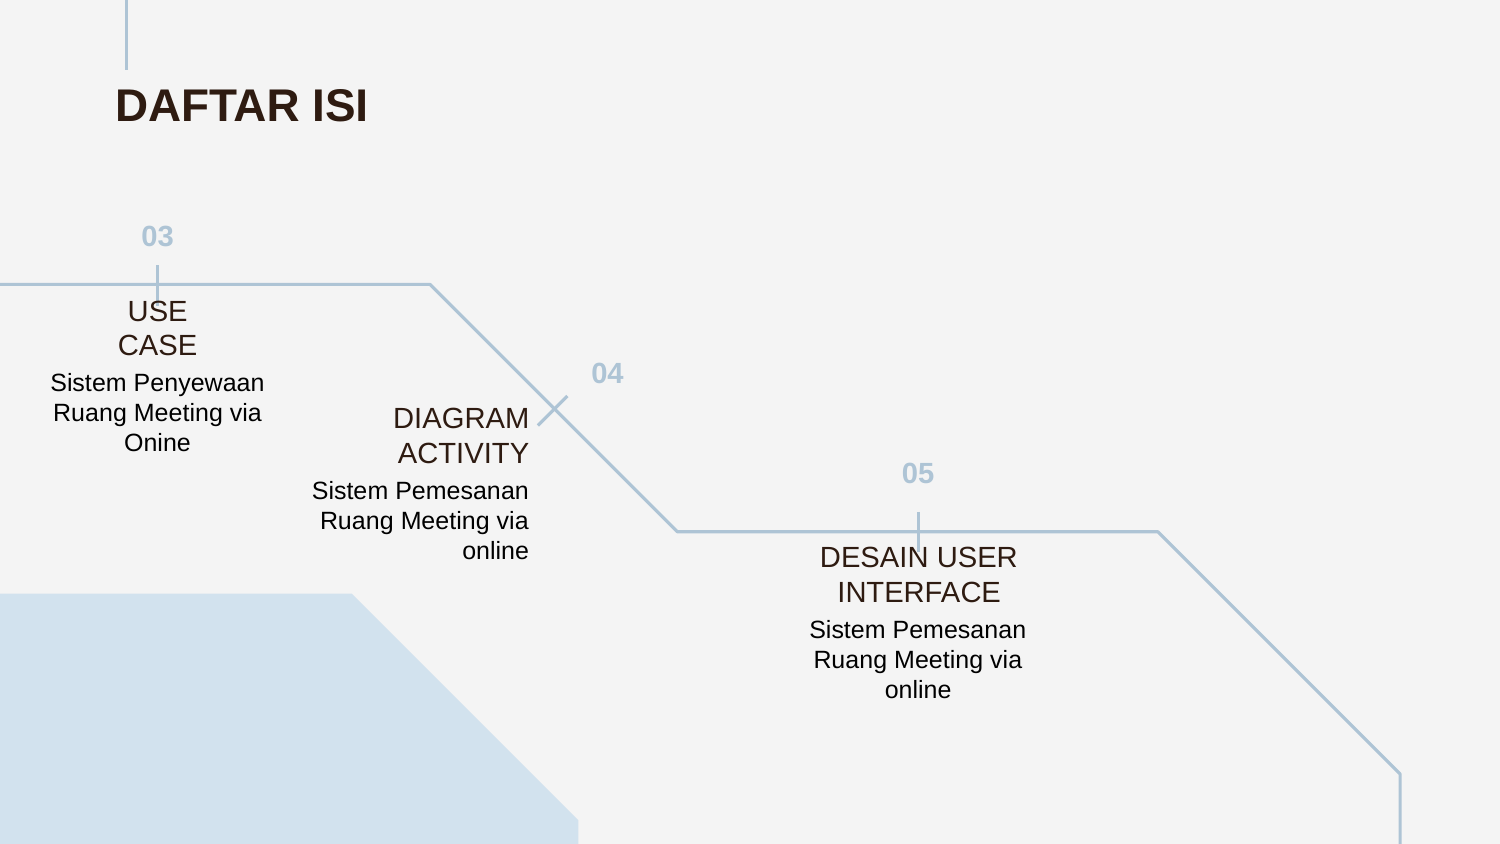

# DAFTAR ISI
03

USE CASE
04
Sistem Penyewaan Ruang Meeting via Onine
DIAGRAM ACTIVITY
05
Sistem Pemesanan Ruang Meeting via online

DESAIN USER INTERFACE
Sistem Pemesanan Ruang Meeting via online